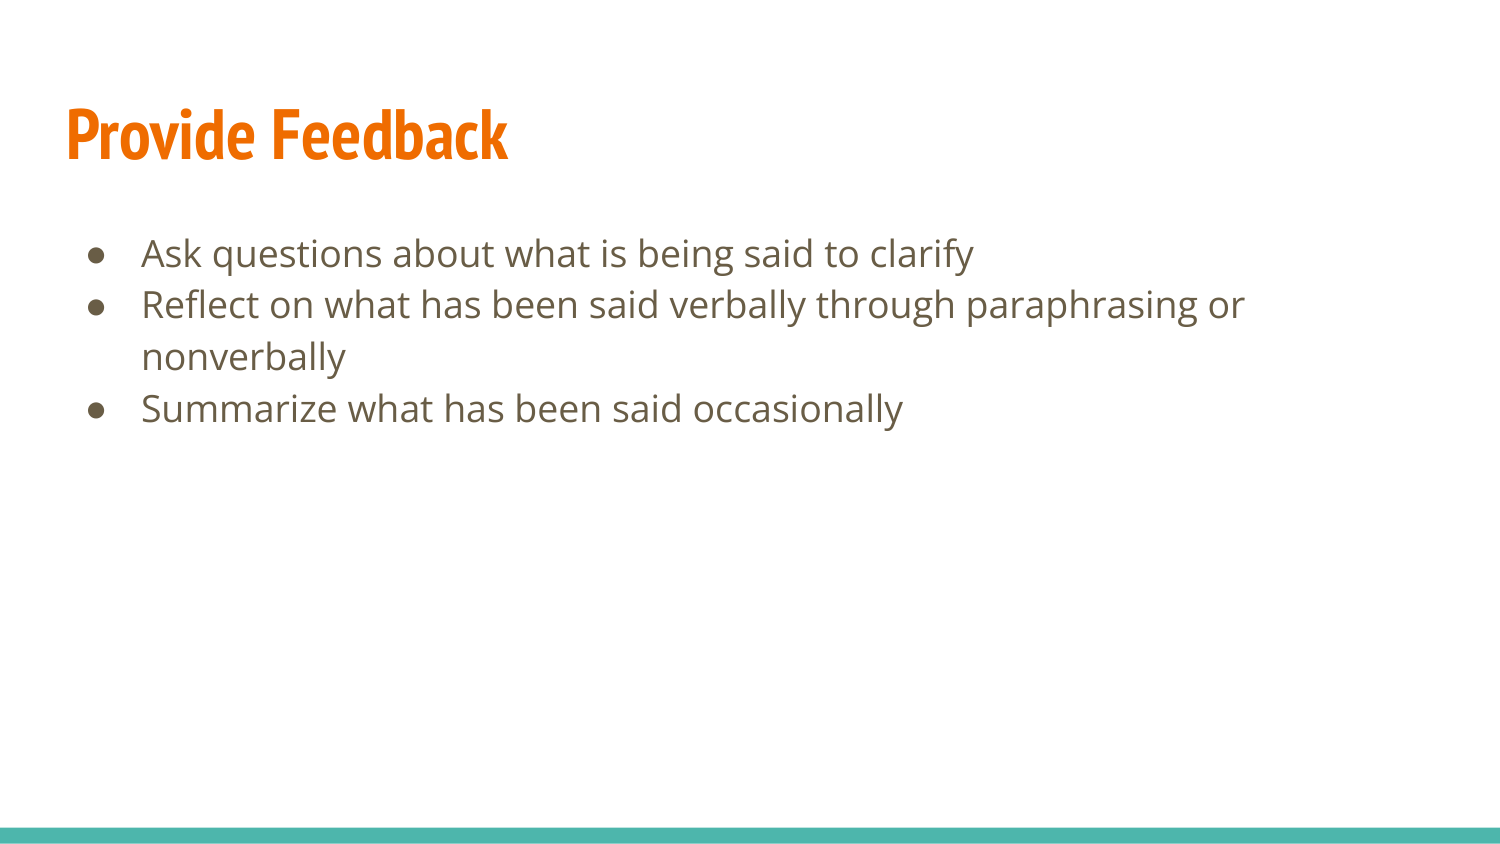

# Provide Feedback
Ask questions about what is being said to clarify
Reflect on what has been said verbally through paraphrasing or nonverbally
Summarize what has been said occasionally